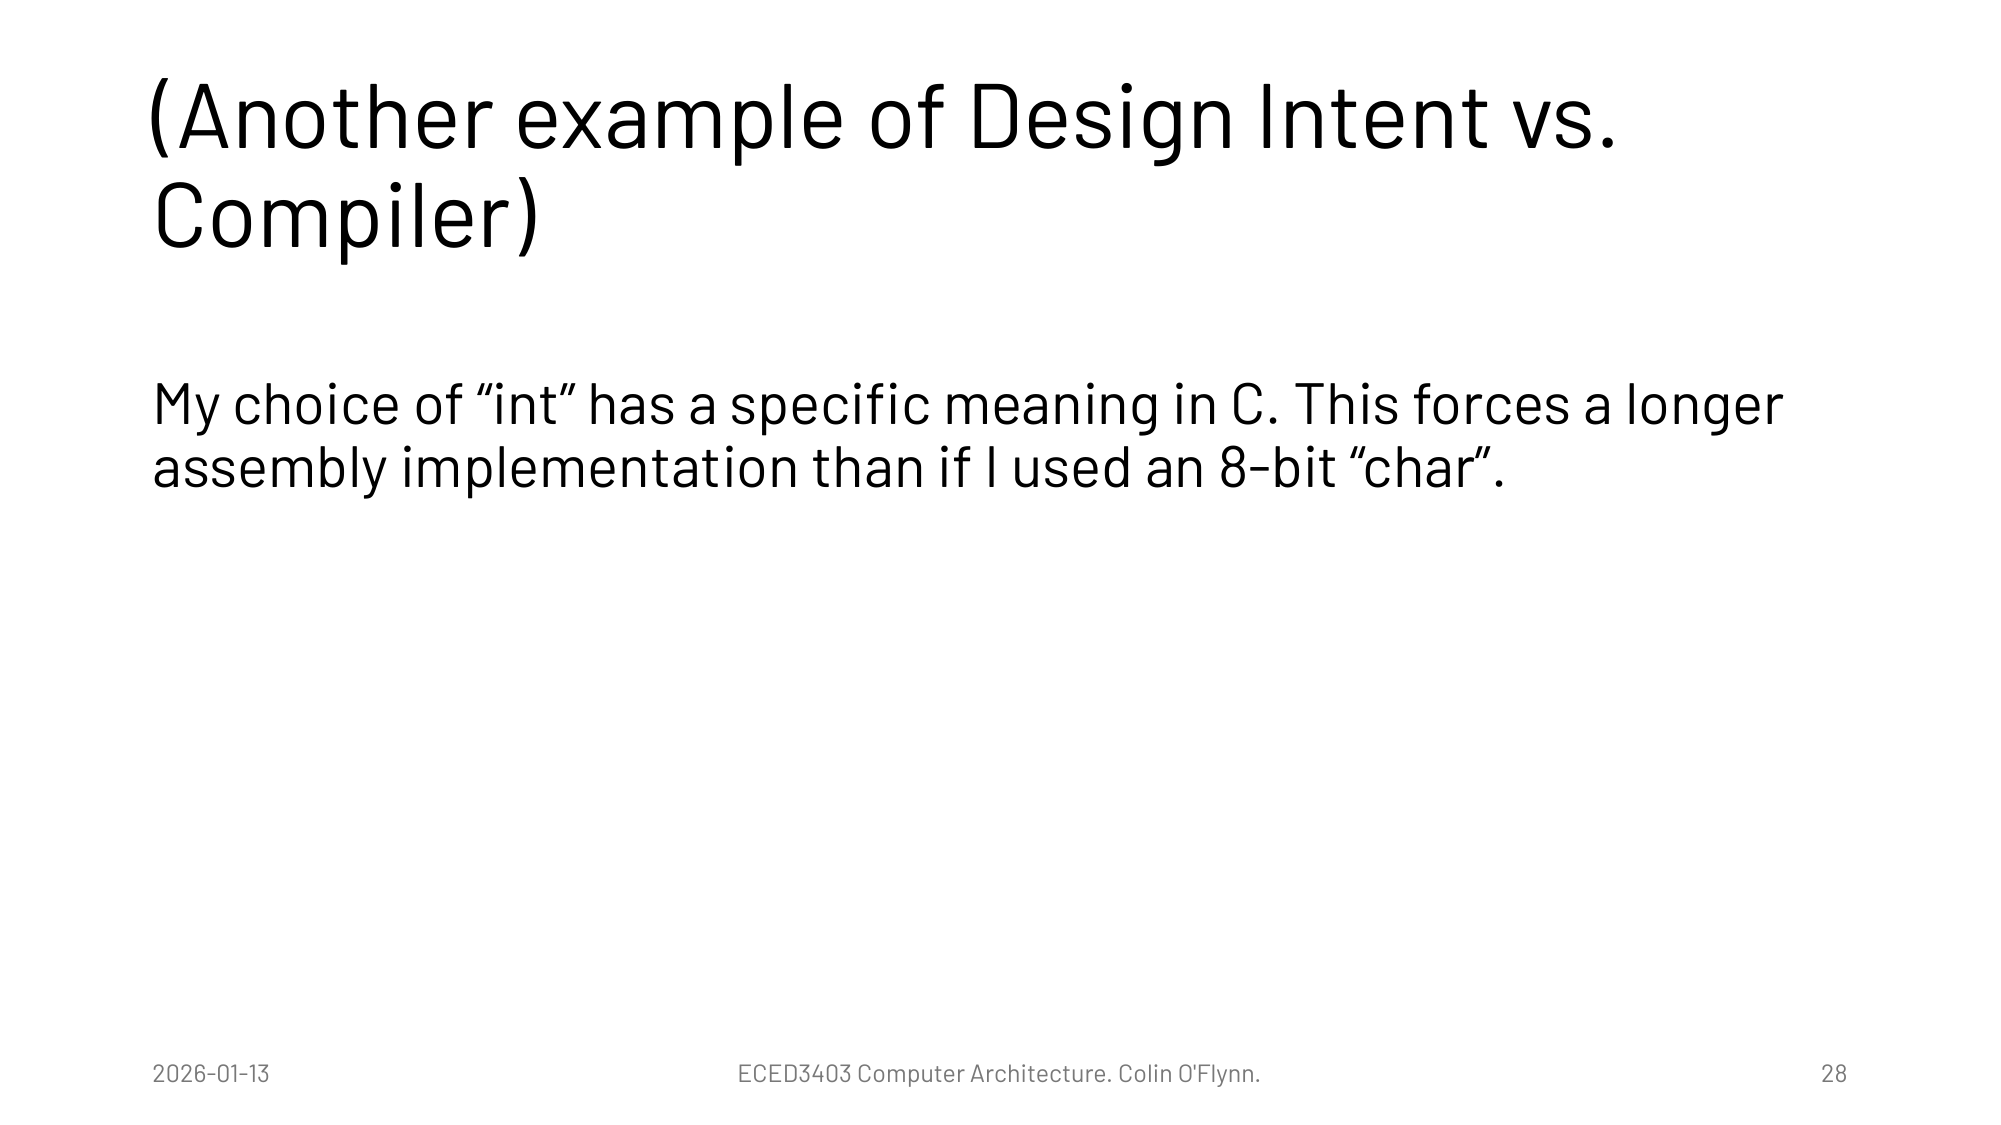

# (Another example of Design Intent vs. Compiler)
My choice of “int” has a specific meaning in C. This forces a longer assembly implementation than if I used an 8-bit “char”.
2026-01-13
ECED3403 Computer Architecture. Colin O'Flynn.
28